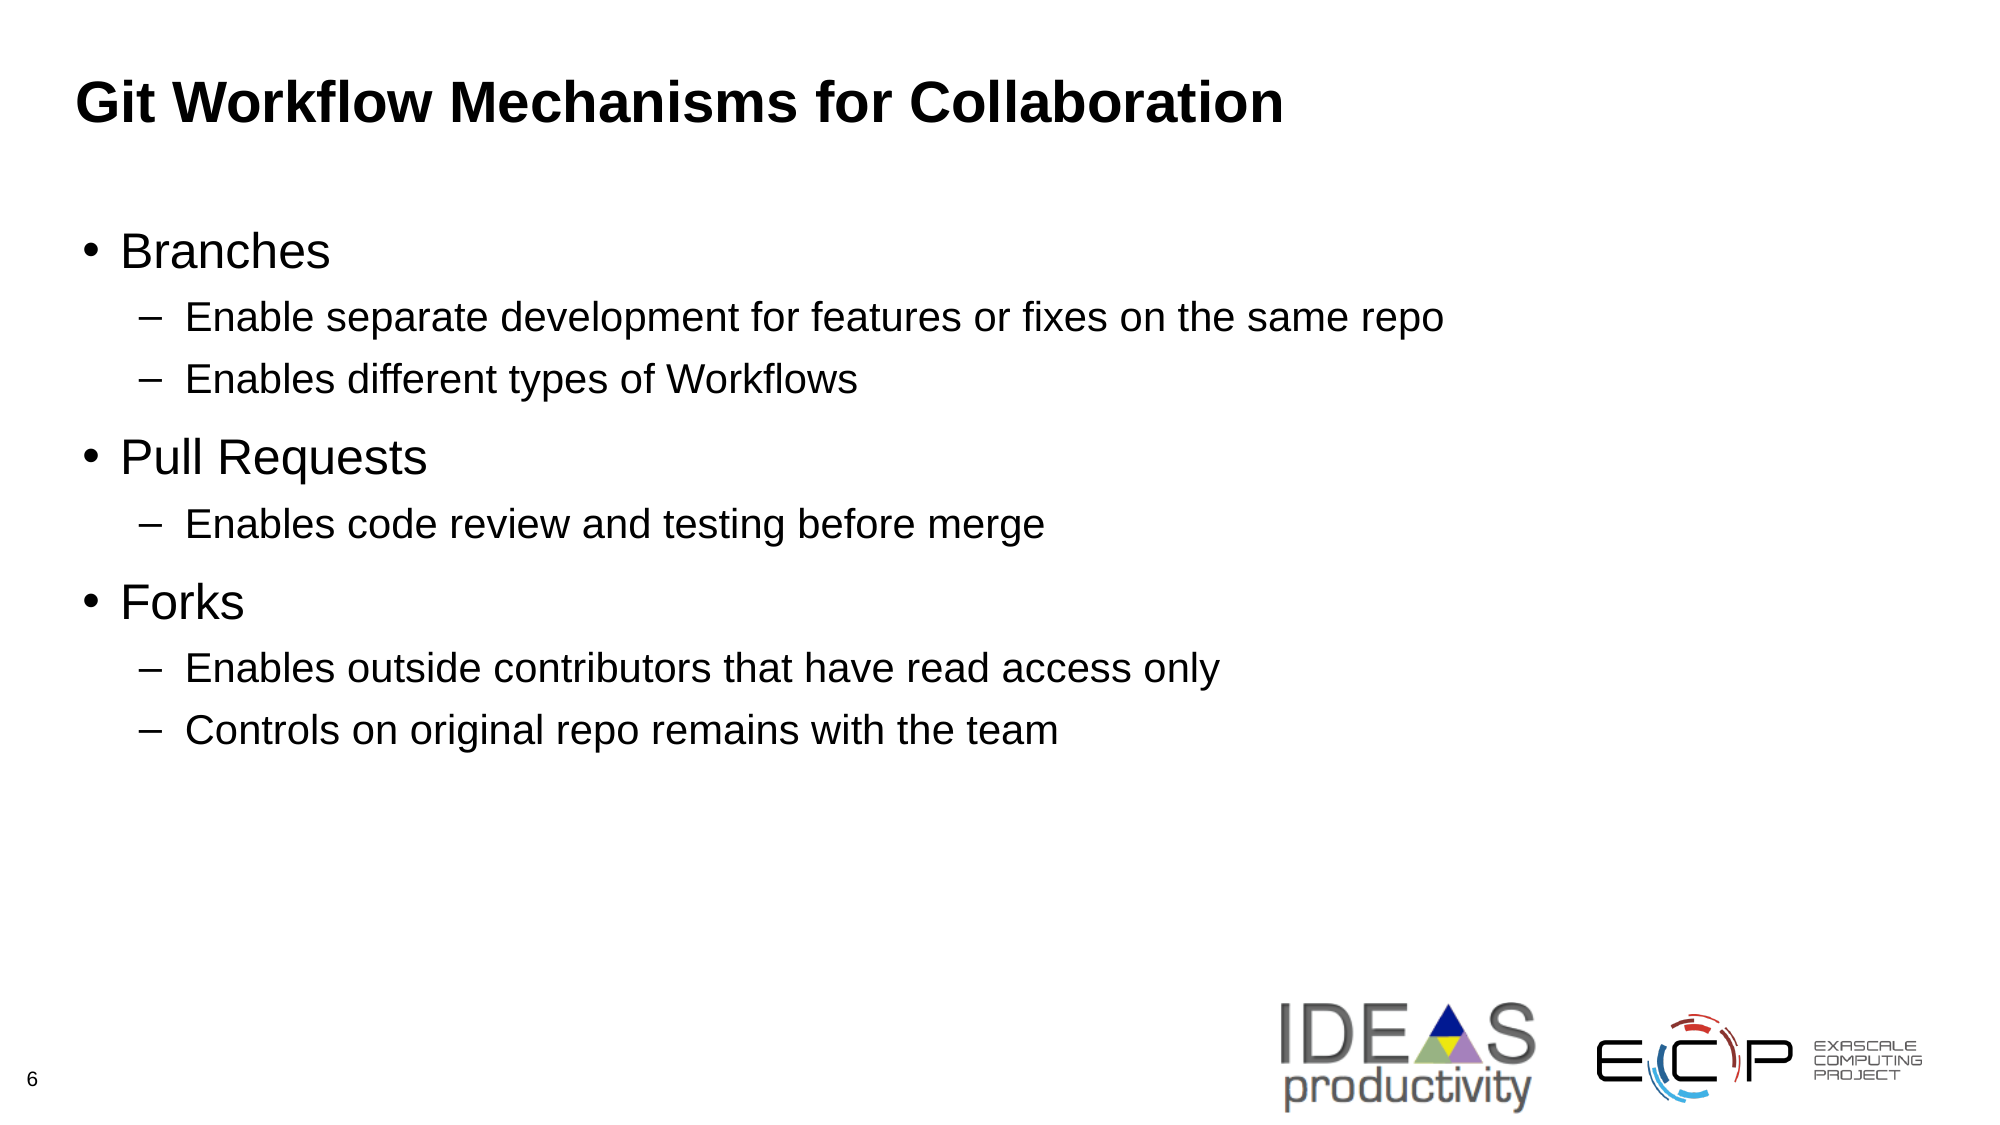

# Git Workflow Mechanisms for Collaboration
Branches
Enable separate development for features or fixes on the same repo
Enables different types of Workflows
Pull Requests
Enables code review and testing before merge
Forks
Enables outside contributors that have read access only
Controls on original repo remains with the team